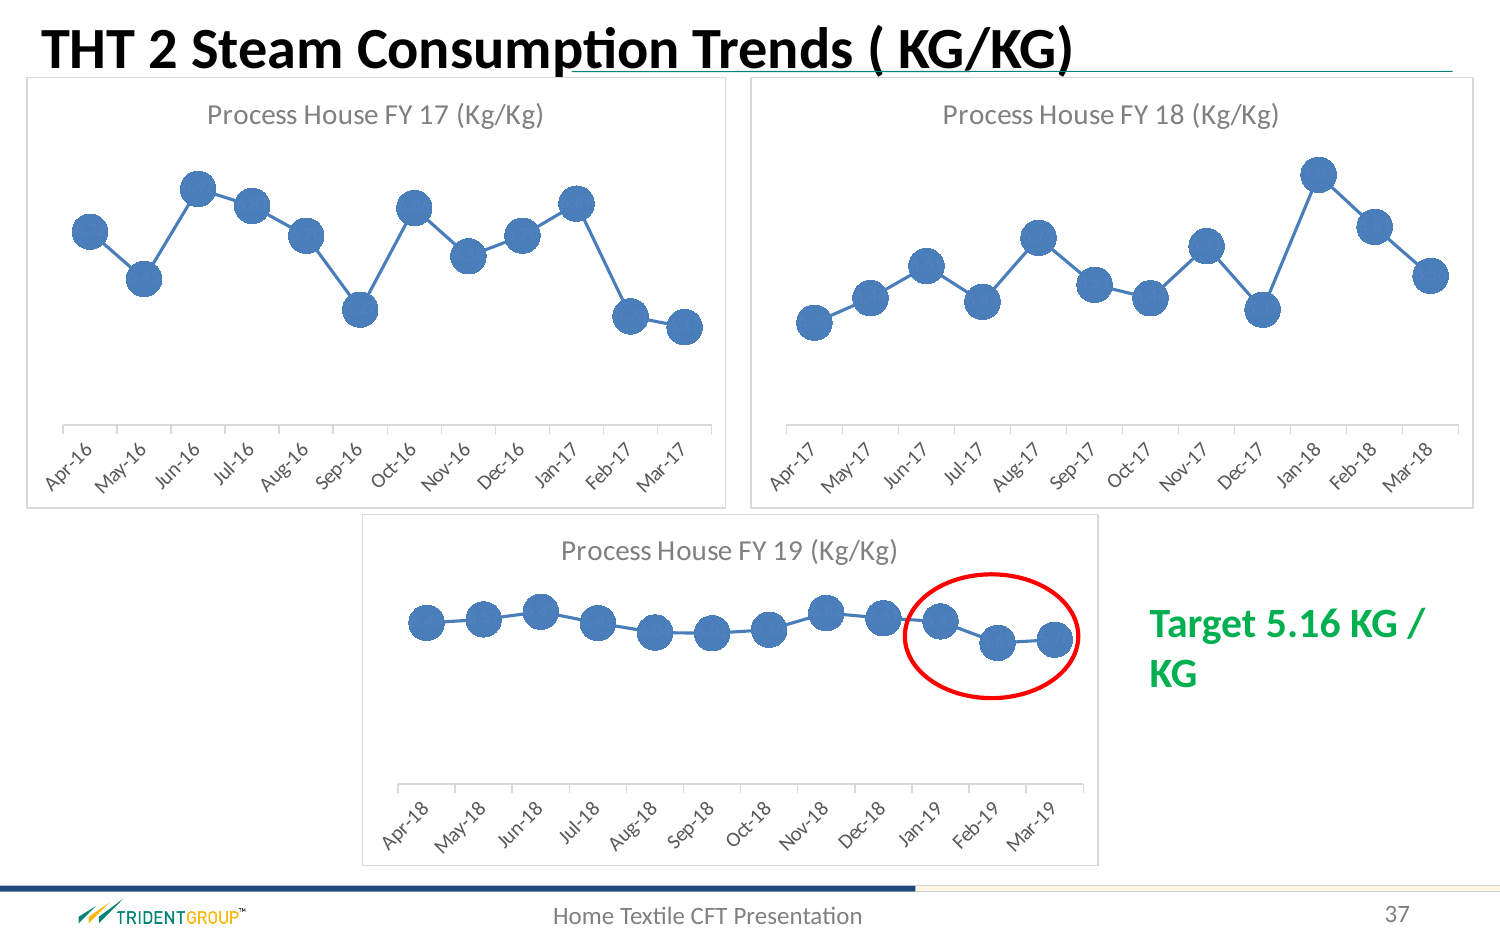

THT 2 Steam Consumption Trends ( KG/KG)

### Chart: Process House FY 17 (Kg/Kg)

| Category | PH(Kg/Kg) |
|---|---|
| 42461 | 6.722834869260829 |
| 42492 | 6.44850301626063 |
| 42523 | 6.972099113871825 |
| 42554 | 6.873021646386212 |
| 42585 | 6.699058687378788 |
| 42616 | 6.270012612896683 |
| 42647 | 6.860126164106376 |
| 42678 | 6.580183087361635 |
| 42709 | 6.700041923671559 |
| 42740 | 6.886164730672359 |
| 42771 | 6.230776024671179 |
| 42802 | 6.168201514210761 |

### Chart: Process House FY 18 (Kg/Kg)

| Category | PH(Kg/Kg) |
|---|---|
| 42826 | 6.32024529418987 |
| 42857 | 6.444623696922009 |
| 42888 | 6.607708809035859 |
| 42919 | 6.425625676094618 |
| 42950 | 6.751341139458138 |
| 42981 | 6.512896655985682 |
| 43012 | 6.444162971179775 |
| 43043 | 6.70882714479806 |
| 43074 | 6.385964201728491 |
| 43105 | 7.071541362719055 |
| 43136 | 6.806884868055075 |
| 43167 | 6.558393483712918 |

### Chart: Process House FY 19 (Kg/Kg)

| Category | PH(Kg/Kg) |
|---|---|
| 43191 | 6.427155434007479 |
| 43222 | 6.568450456472671 |
| 43253 | 6.872315515562657 |
| 43284 | 6.421465089690933 |
| 43315 | 6.043192304663288 |
| 43346 | 6.011830778721486 |
| 43377 | 6.155371454241956 |
| 43408 | 6.821553941774428 |
| 43439 | 6.6144426524797275 |
| 43470 | 6.485197857771988 |
| 43501 | 5.628483560915648 |
| 43532 | 5.758831585424332 |

Target 5.16 KG / KG